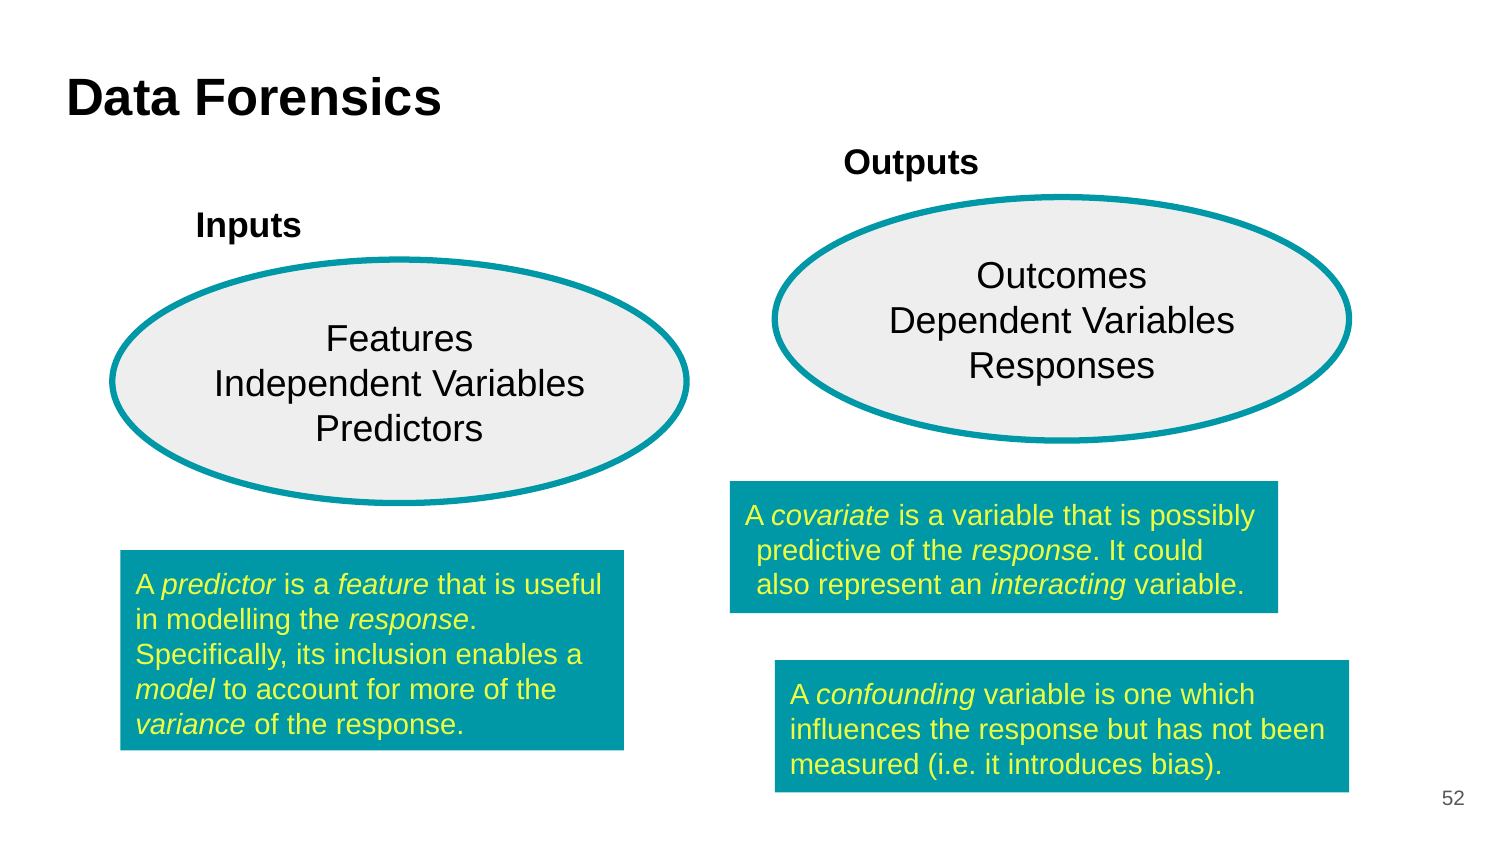

# Data Forensics
Outputs
Inputs

Outcomes
Dependent Variables
Responses

Features
Independent Variables
Predictors

A covariate is a variable that is possibly predictive of the response. It could also represent an interacting variable.

A predictor is a feature that is useful in modelling the response. Specifically, its inclusion enables a model to account for more of the variance of the response.

A confounding variable is one which influences the response but has not been measured (i.e. it introduces bias).
52